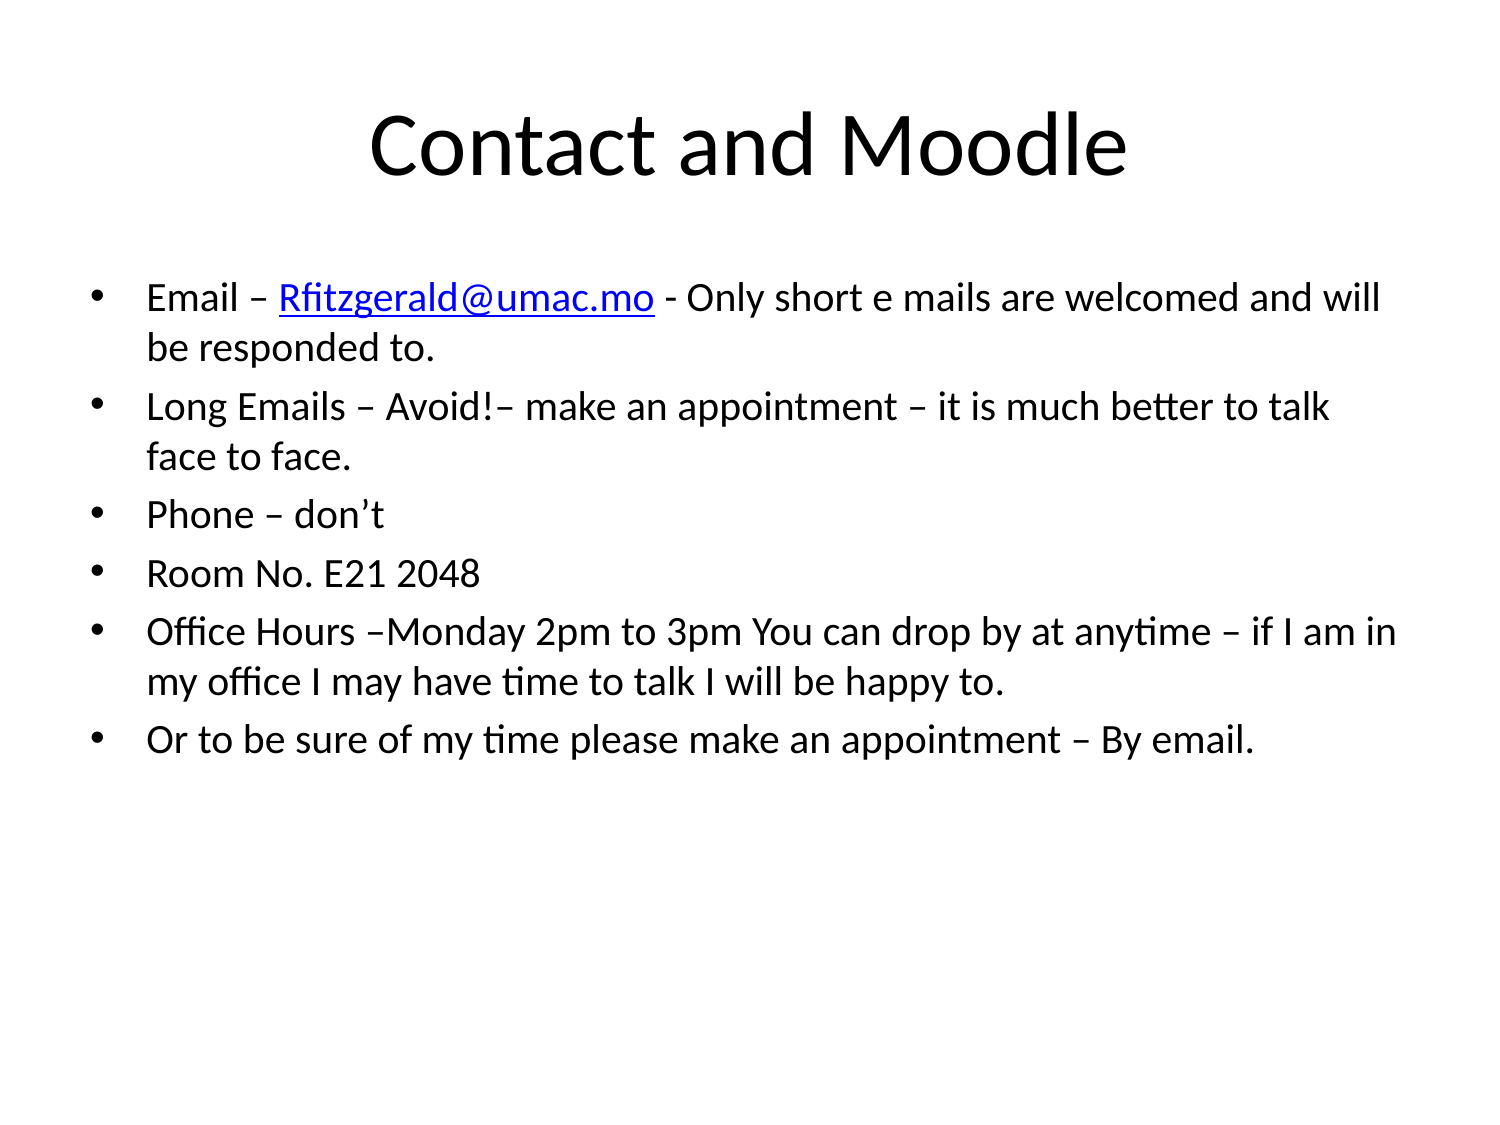

# Contact and Moodle
Email – Rfitzgerald@umac.mo - Only short e mails are welcomed and will be responded to.
Long Emails – Avoid!– make an appointment – it is much better to talk face to face.
Phone – don’t
Room No. E21 2048
Office Hours –Monday 2pm to 3pm You can drop by at anytime – if I am in my office I may have time to talk I will be happy to.
Or to be sure of my time please make an appointment – By email.